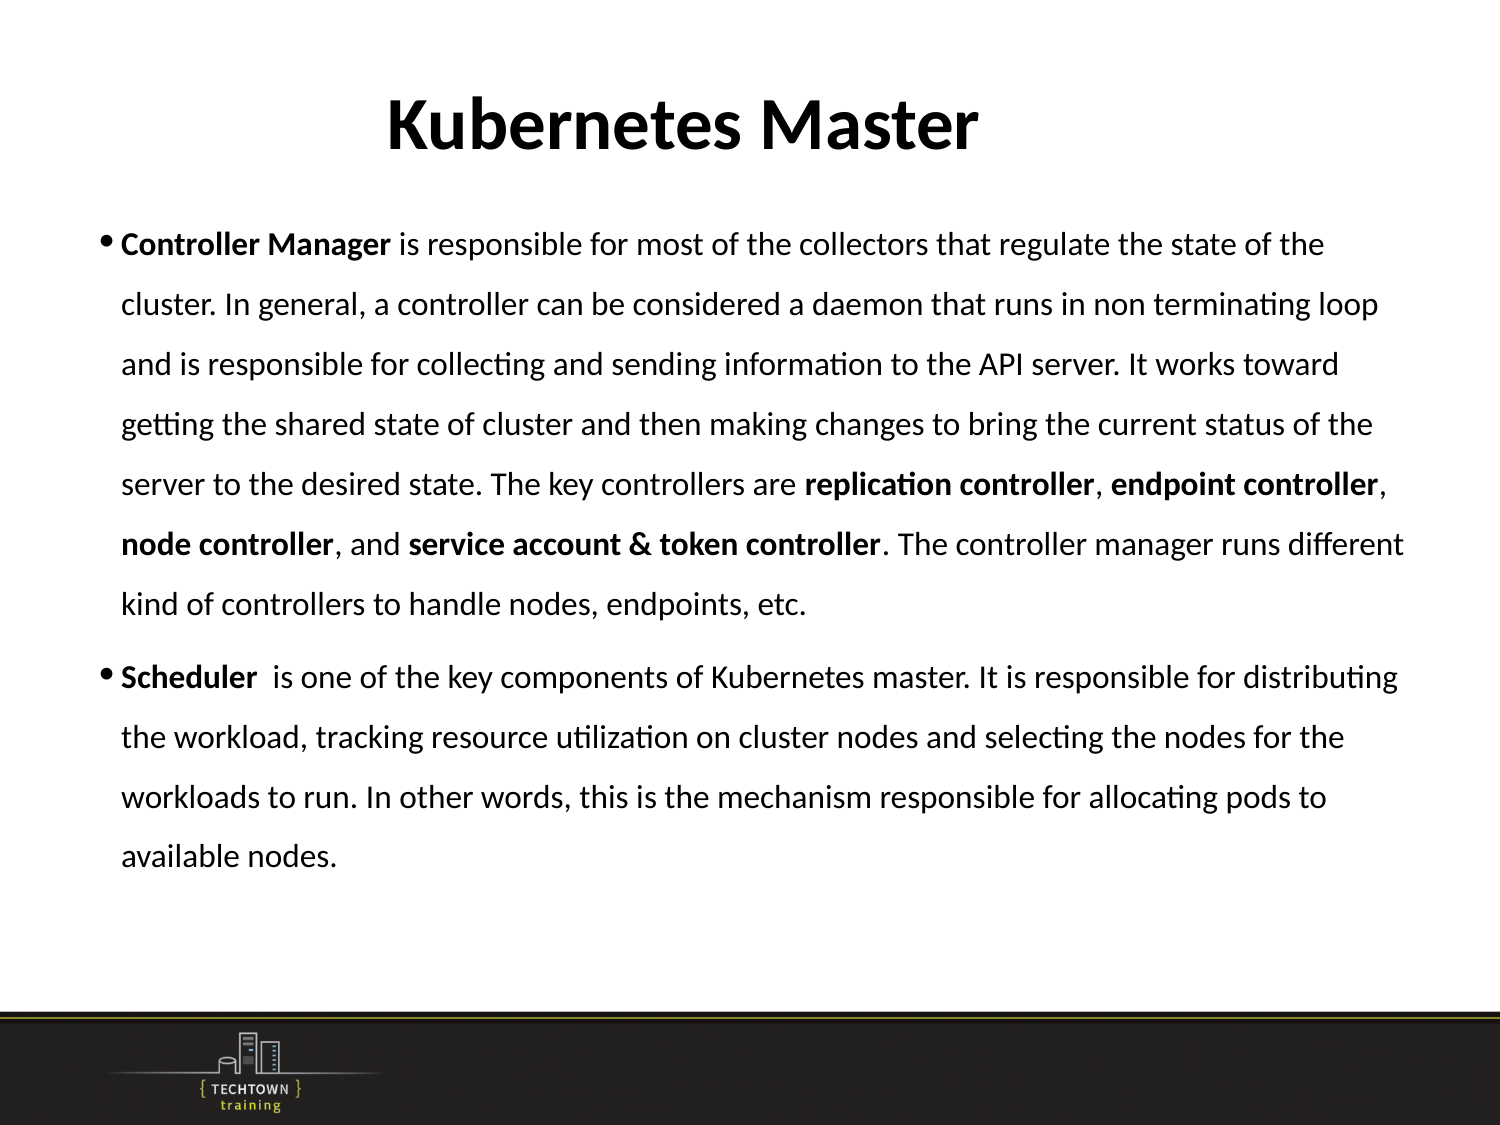

# Kubernetes Master
Controller Manager is responsible for most of the collectors that regulate the state of the cluster. In general, a controller can be considered a daemon that runs in non terminating loop and is responsible for collecting and sending information to the API server. It works toward getting the shared state of cluster and then making changes to bring the current status of the server to the desired state. The key controllers are replication controller, endpoint controller, node controller, and service account & token controller. The controller manager runs different kind of controllers to handle nodes, endpoints, etc.
Scheduler  is one of the key components of Kubernetes master. It is responsible for distributing the workload, tracking resource utilization on cluster nodes and selecting the nodes for the workloads to run. In other words, this is the mechanism responsible for allocating pods to available nodes.